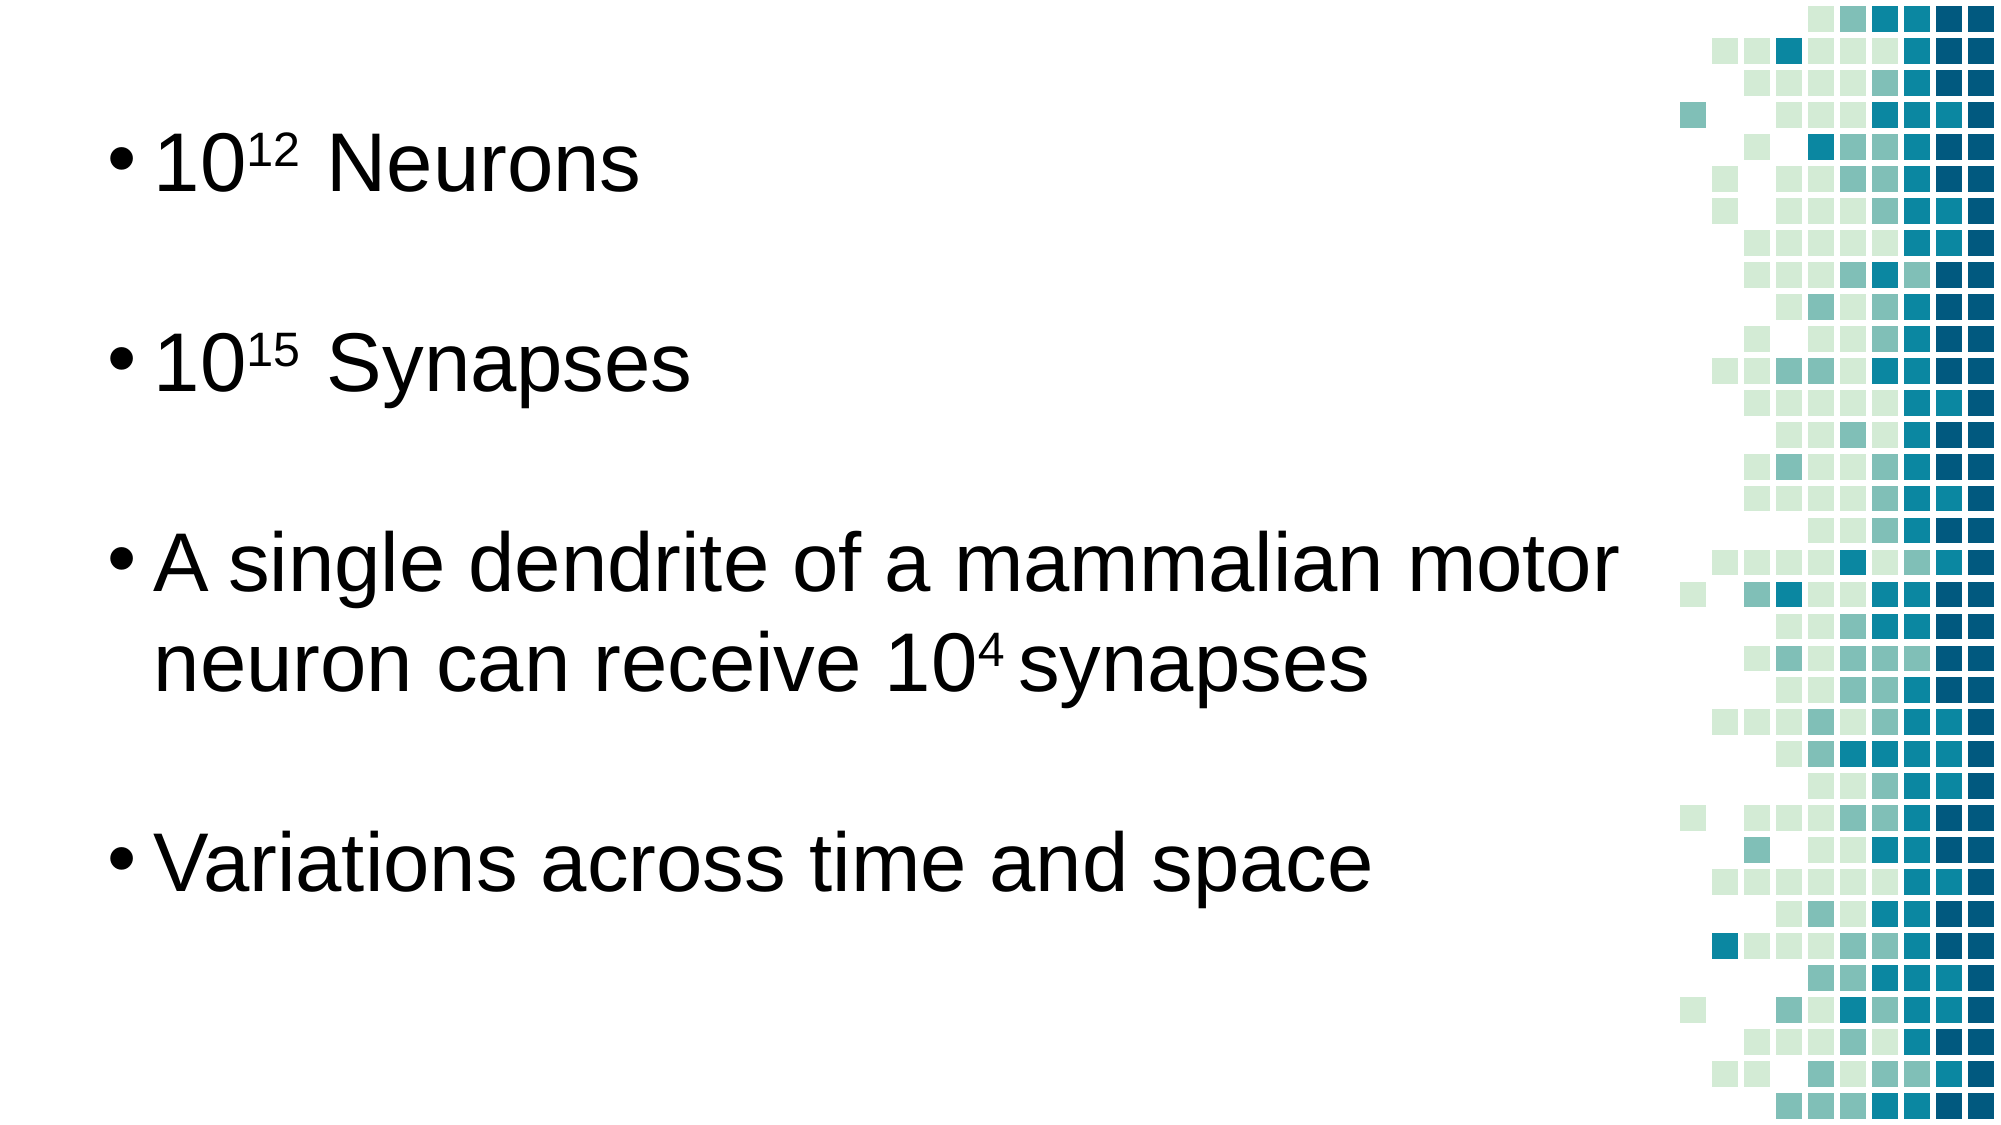

1012  Neurons

1015  Synapses

A single dendrite of a mammalian motor neuron can receive 104 synapses

Variations across time and space